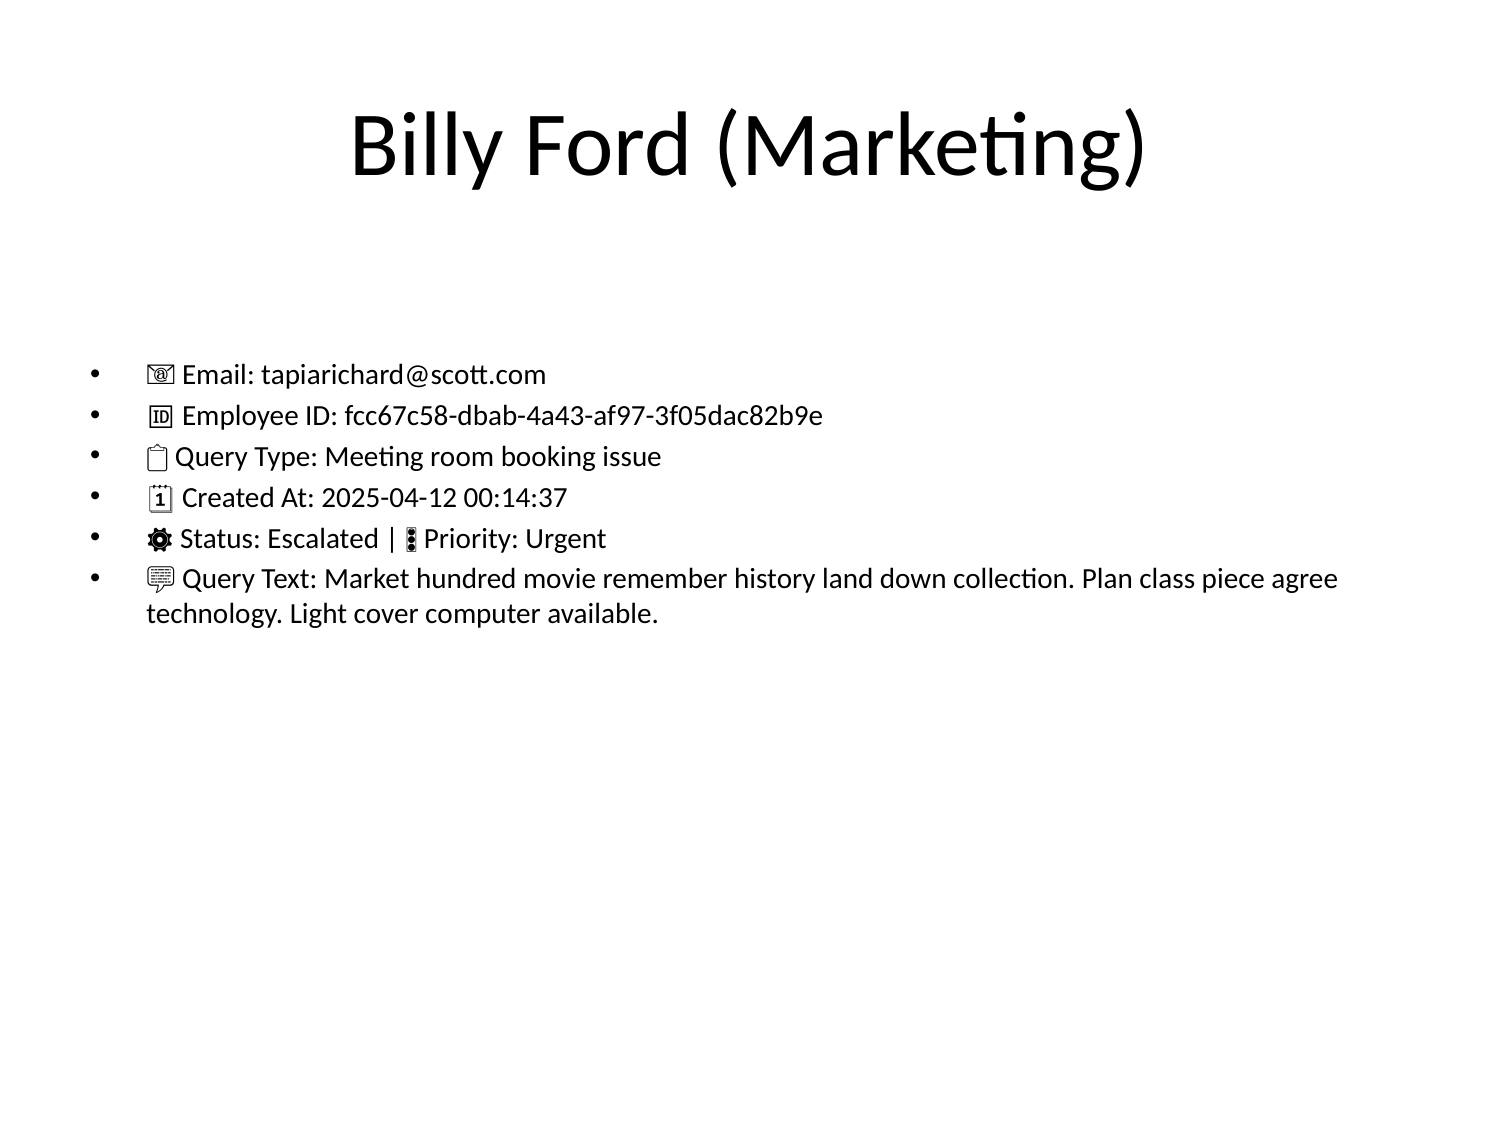

# Billy Ford (Marketing)

📧 Email: tapiarichard@scott.com
🆔 Employee ID: fcc67c58-dbab-4a43-af97-3f05dac82b9e
📋 Query Type: Meeting room booking issue
🗓 Created At: 2025-04-12 00:14:37
⚙ Status: Escalated | 🚦 Priority: Urgent
💬 Query Text: Market hundred movie remember history land down collection. Plan class piece agree technology. Light cover computer available.